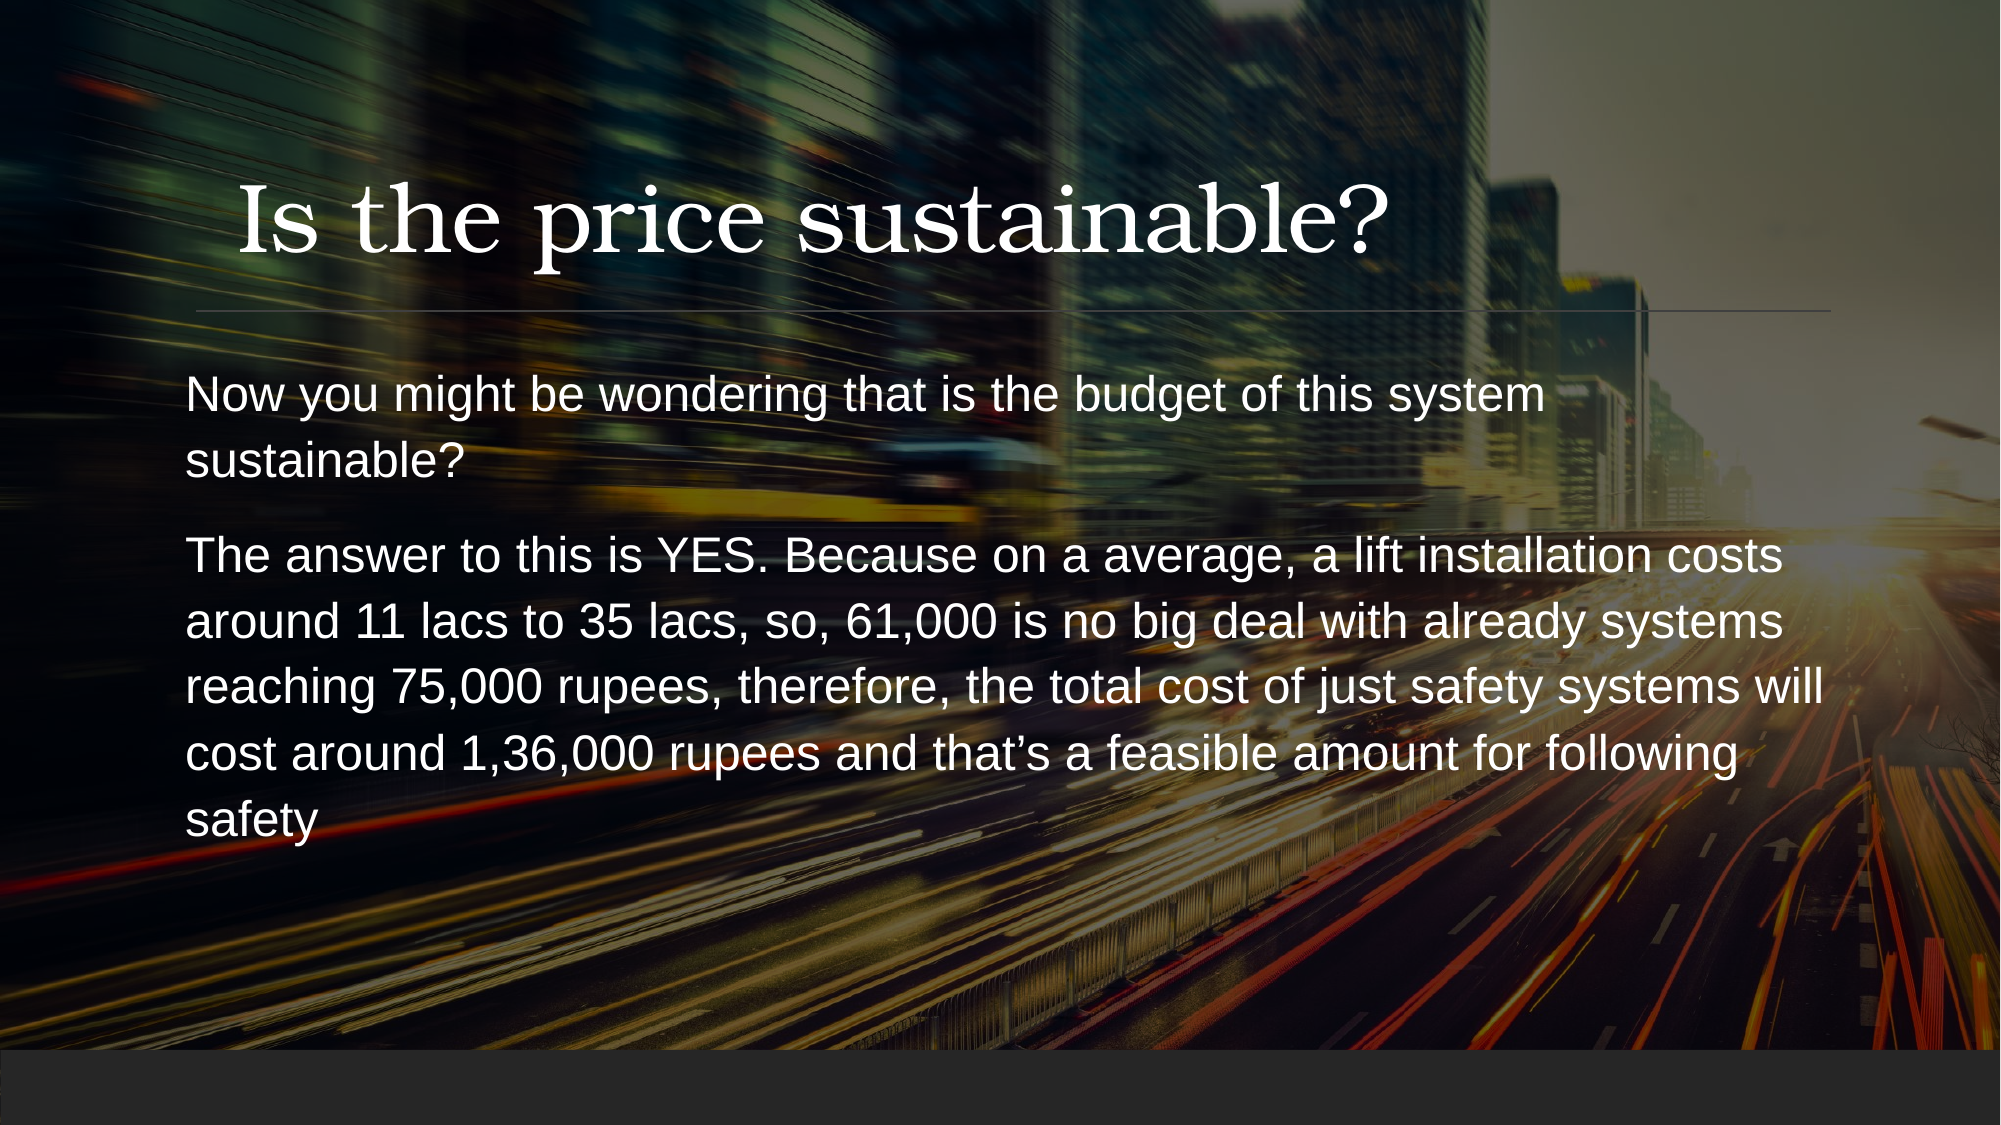

# Is the price sustainable?
Now you might be wondering that is the budget of this system sustainable?
The answer to this is YES. Because on a average, a lift installation costs around 11 lacs to 35 lacs, so, 61,000 is no big deal with already systems reaching 75,000 rupees, therefore, the total cost of just safety systems will cost around 1,36,000 rupees and that’s a feasible amount for following safety